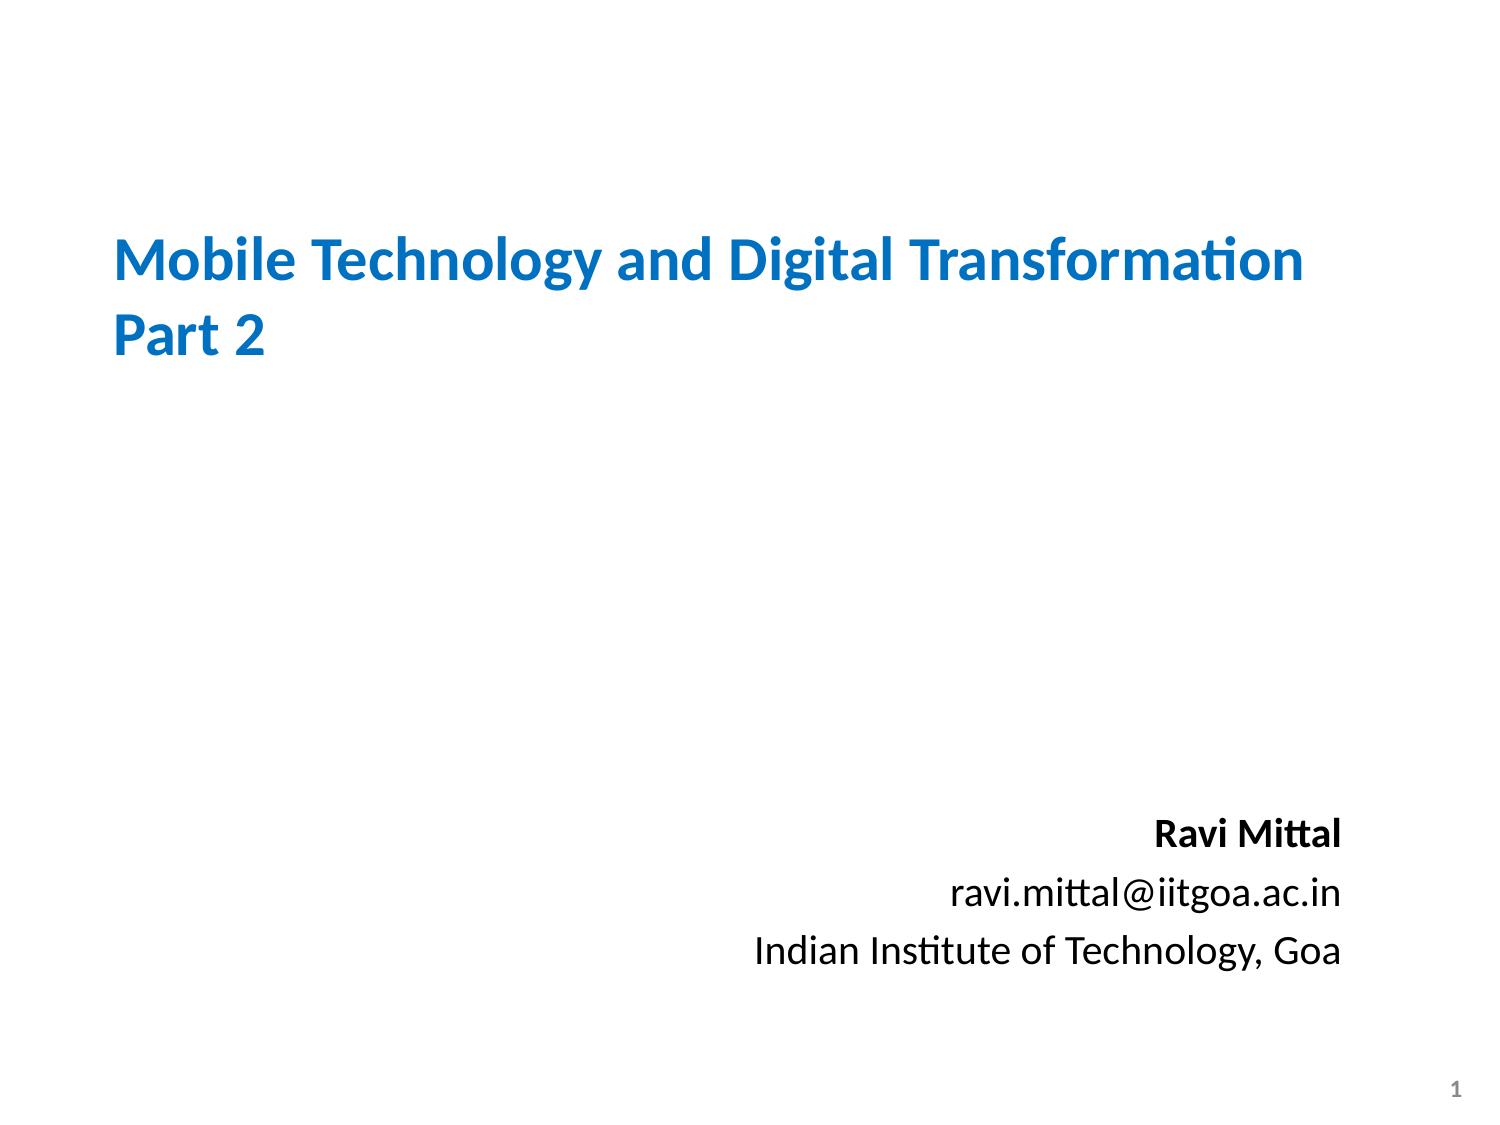

# Mobile Technology and Digital Transformation Part 2
Ravi Mittal
ravi.mittal@iitgoa.ac.in
Indian Institute of Technology, Goa